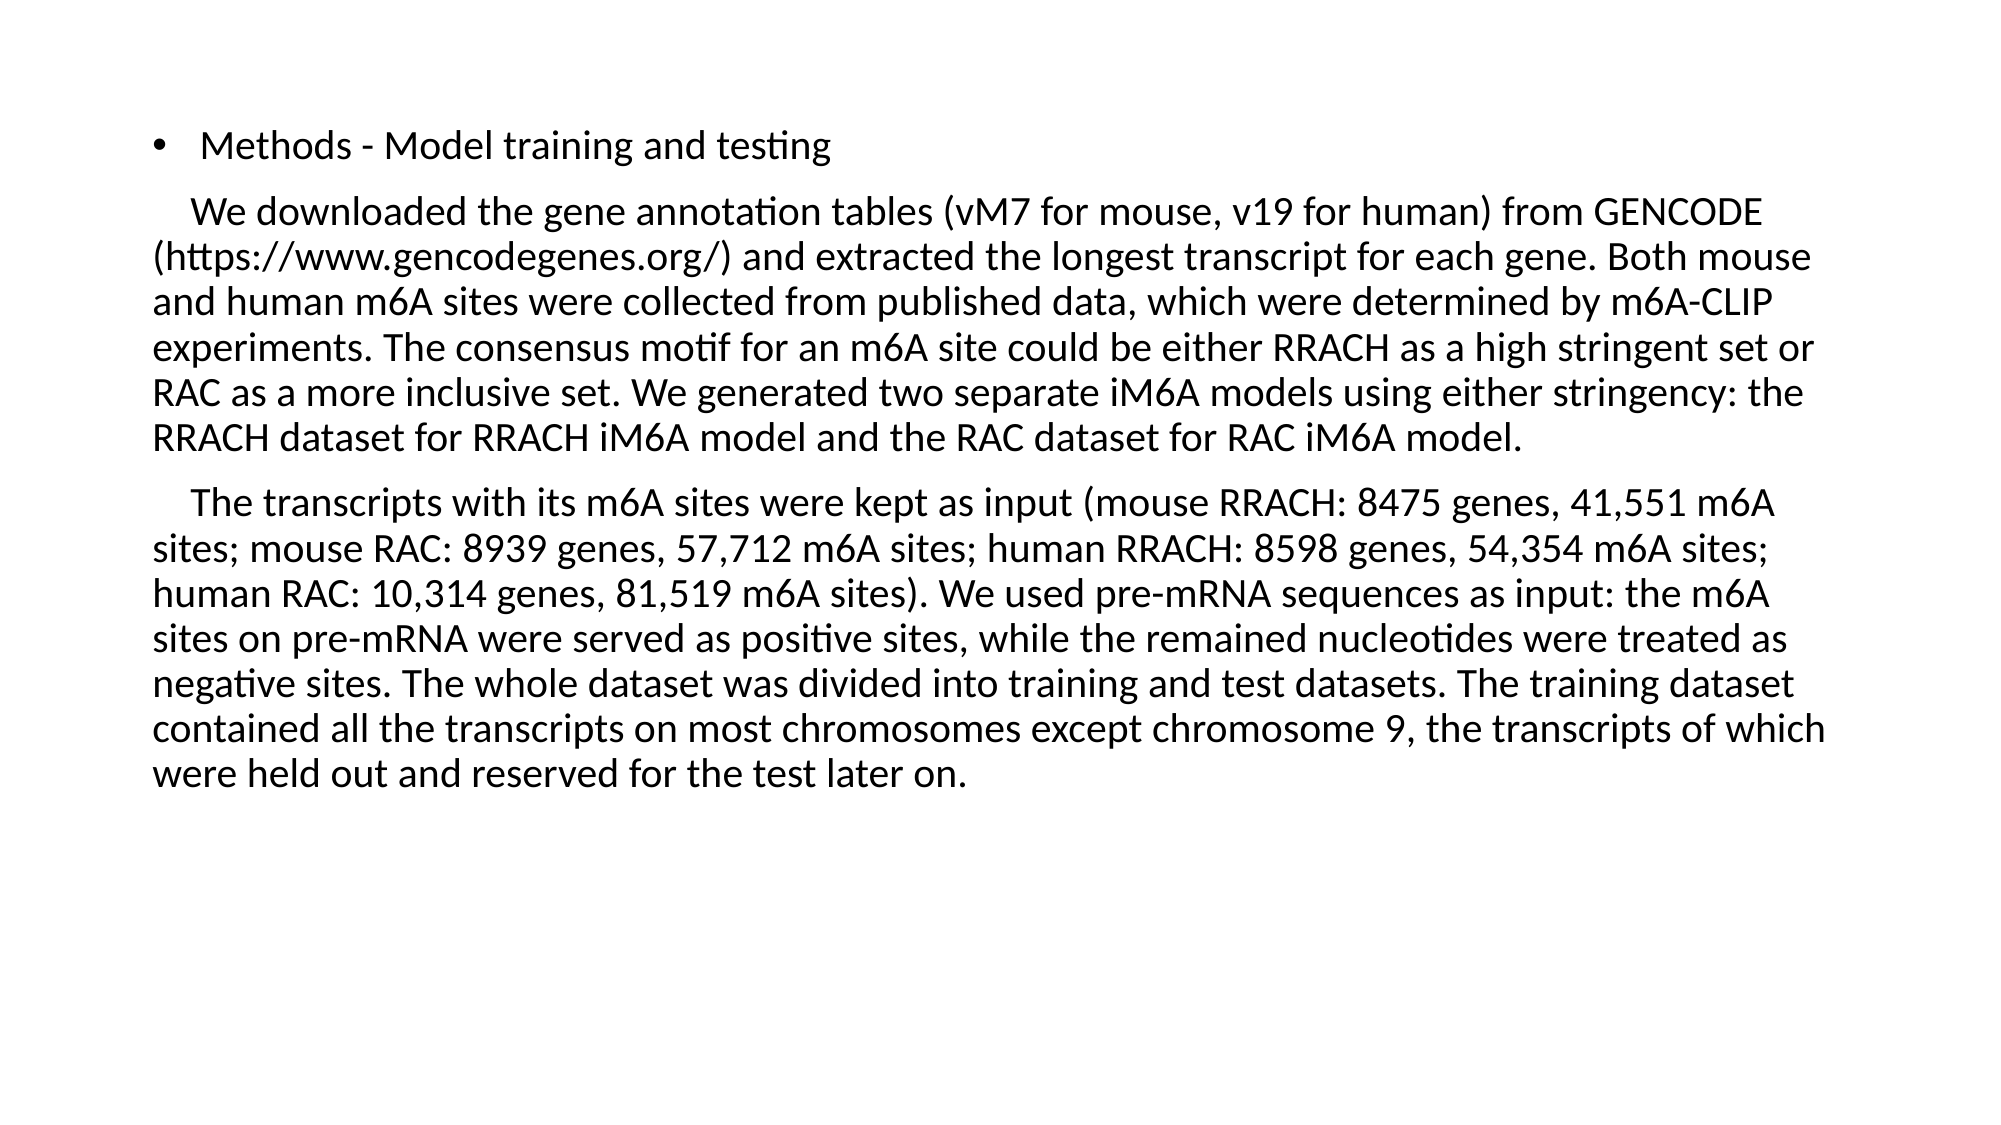

Methods - Model training and testing
    We downloaded the gene annotation tables (vM7 for mouse, v19 for human) from GENCODE (https://www.gencodegenes.org/) and extracted the longest transcript for each gene. Both mouse and human m6A sites were collected from published data, which were determined by m6A-CLIP experiments. The consensus motif for an m6A site could be either RRACH as a high stringent set or RAC as a more inclusive set. We generated two separate iM6A models using either stringency: the RRACH dataset for RRACH iM6A model and the RAC dataset for RAC iM6A model.
    The transcripts with its m6A sites were kept as input (mouse RRACH: 8475 genes, 41,551 m6A sites; mouse RAC: 8939 genes, 57,712 m6A sites; human RRACH: 8598 genes, 54,354 m6A sites; human RAC: 10,314 genes, 81,519 m6A sites). We used pre-mRNA sequences as input: the m6A sites on pre-mRNA were served as positive sites, while the remained nucleotides were treated as negative sites. The whole dataset was divided into training and test datasets. The training dataset contained all the transcripts on most chromosomes except chromosome 9, the transcripts of which were held out and reserved for the test later on.